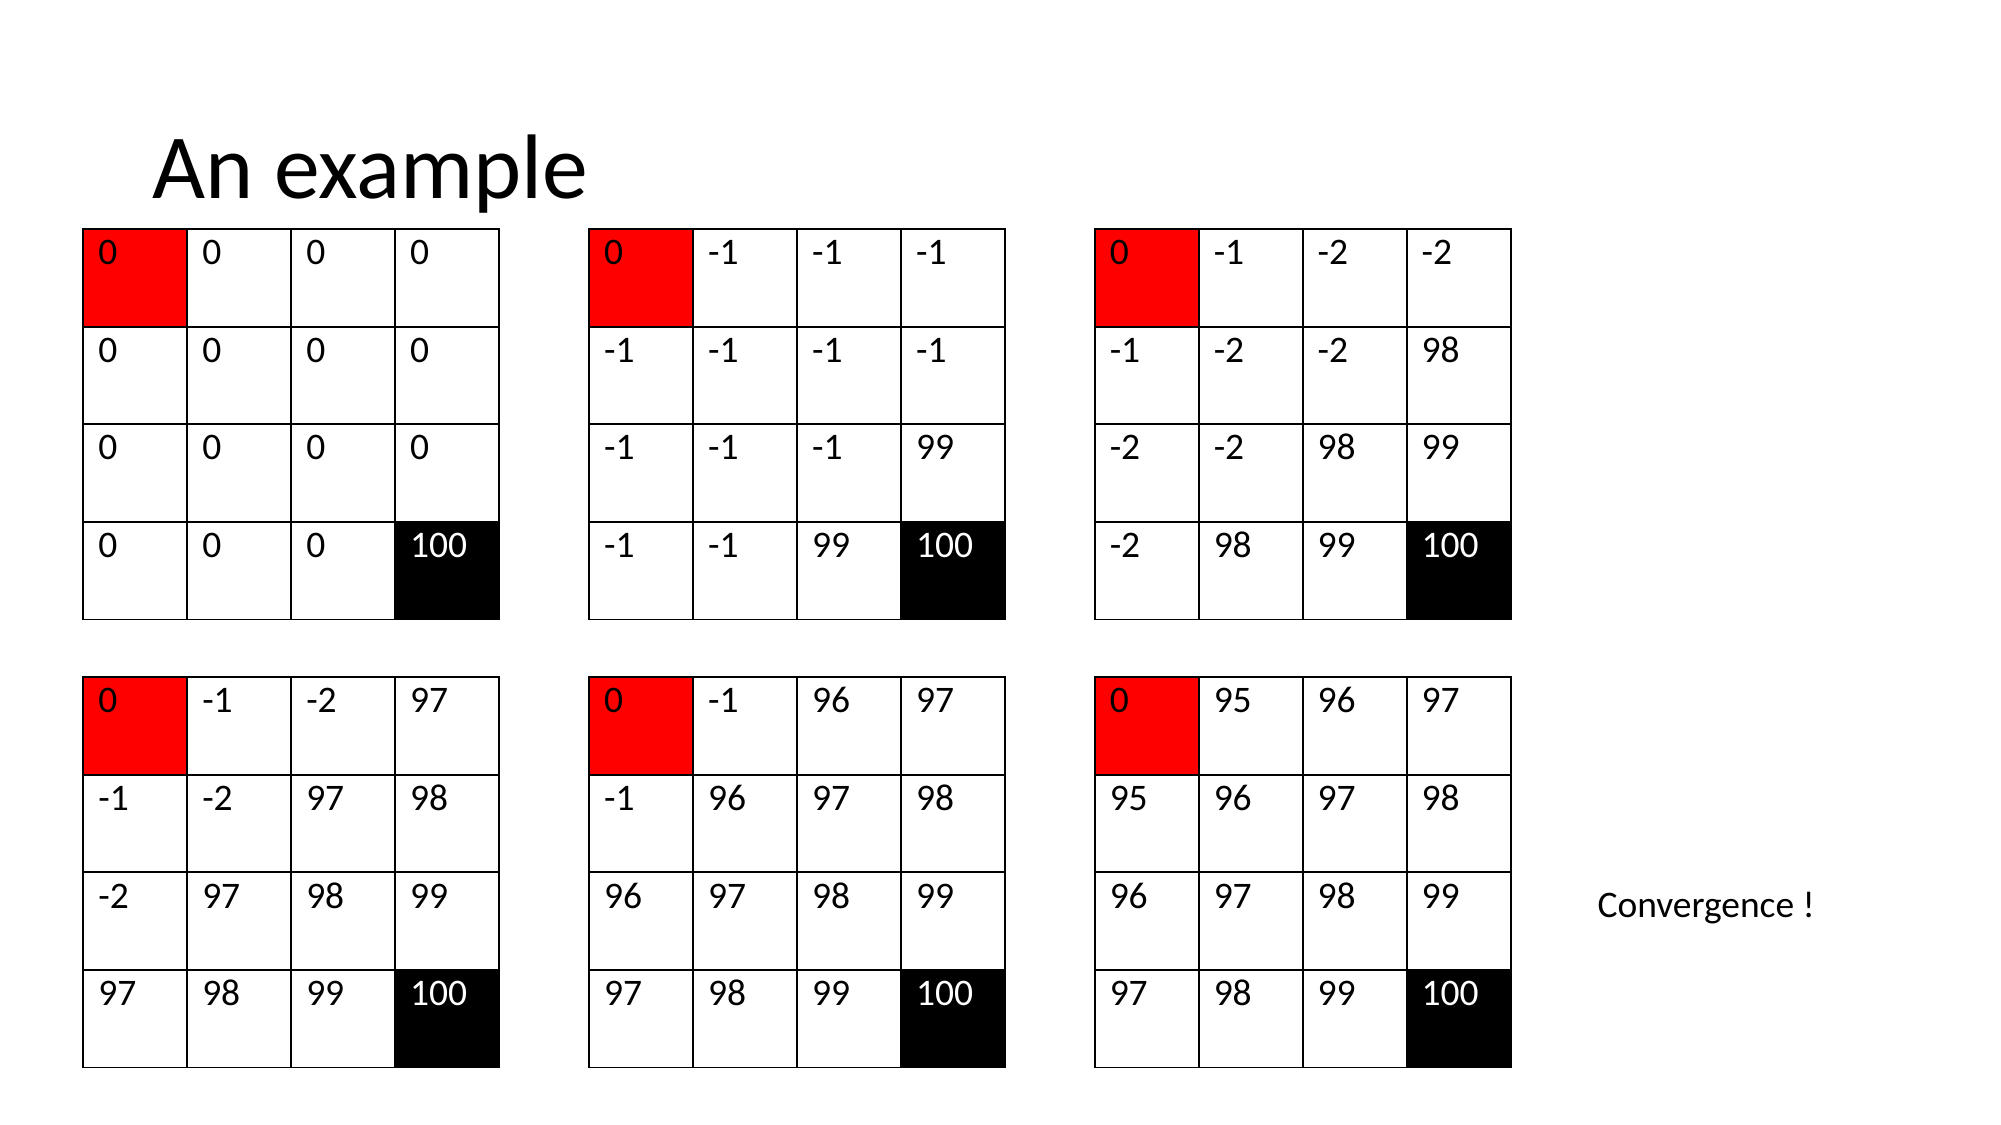

# An example
| 0 | 0 | 0 | 0 |
| --- | --- | --- | --- |
| 0 | 0 | 0 | 0 |
| 0 | 0 | 0 | 0 |
| 0 | 0 | 0 | 100 |
| 0 | -1 | -1 | -1 |
| --- | --- | --- | --- |
| -1 | -1 | -1 | -1 |
| -1 | -1 | -1 | 99 |
| -1 | -1 | 99 | 100 |
| 0 | -1 | -2 | -2 |
| --- | --- | --- | --- |
| -1 | -2 | -2 | 98 |
| -2 | -2 | 98 | 99 |
| -2 | 98 | 99 | 100 |
| 0 | -1 | -2 | 97 |
| --- | --- | --- | --- |
| -1 | -2 | 97 | 98 |
| -2 | 97 | 98 | 99 |
| 97 | 98 | 99 | 100 |
| 0 | -1 | 96 | 97 |
| --- | --- | --- | --- |
| -1 | 96 | 97 | 98 |
| 96 | 97 | 98 | 99 |
| 97 | 98 | 99 | 100 |
| 0 | 95 | 96 | 97 |
| --- | --- | --- | --- |
| 95 | 96 | 97 | 98 |
| 96 | 97 | 98 | 99 |
| 97 | 98 | 99 | 100 |
Convergence !